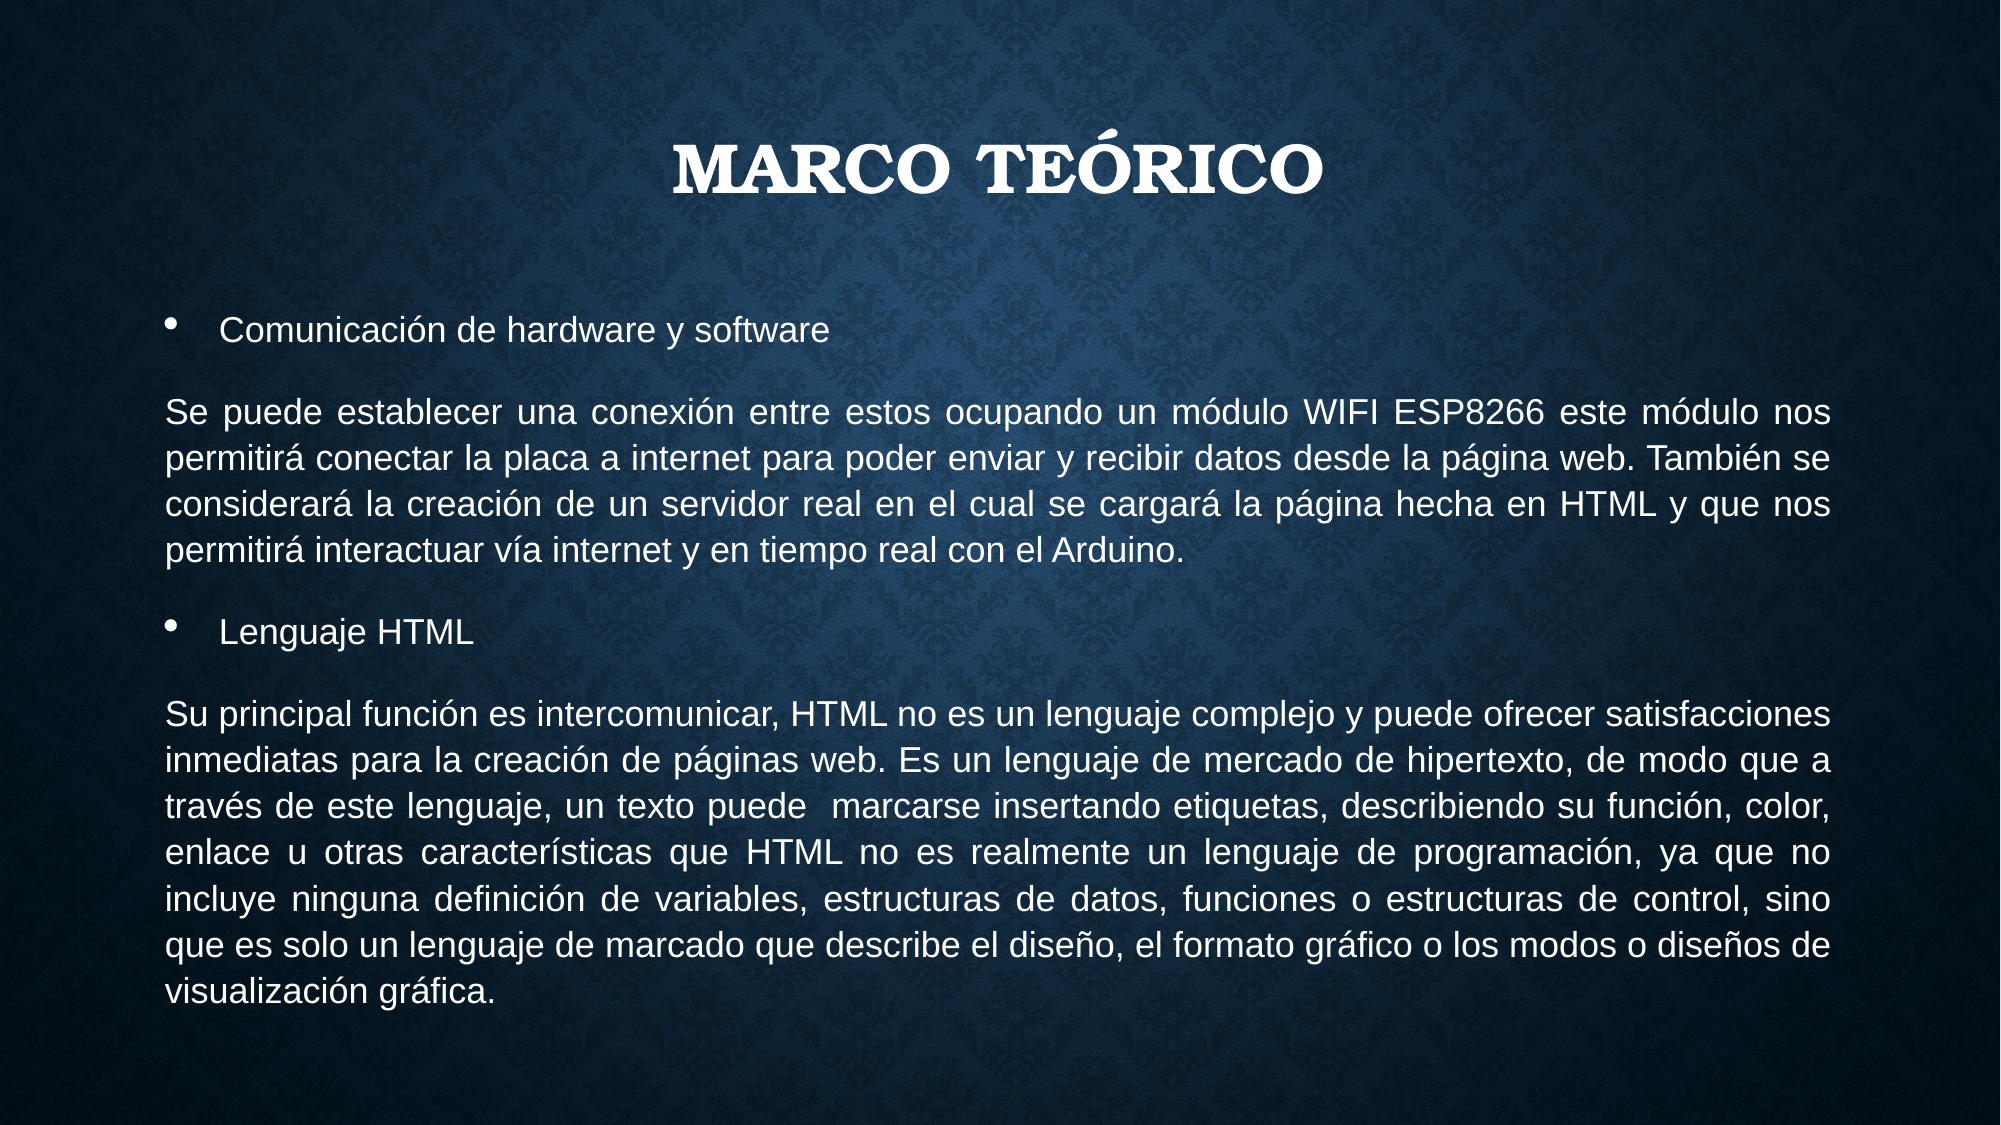

# Marco teórico
Comunicación de hardware y software
Se puede establecer una conexión entre estos ocupando un módulo WIFI ESP8266 este módulo nos permitirá conectar la placa a internet para poder enviar y recibir datos desde la página web. También se considerará la creación de un servidor real en el cual se cargará la página hecha en HTML y que nos permitirá interactuar vía internet y en tiempo real con el Arduino.
Lenguaje HTML
Su principal función es intercomunicar, HTML no es un lenguaje complejo y puede ofrecer satisfacciones inmediatas para la creación de páginas web. Es un lenguaje de mercado de hipertexto, de modo que a través de este lenguaje, un texto puede  marcarse insertando etiquetas, describiendo su función, color, enlace u otras características que HTML no es realmente un lenguaje de programación, ya que no incluye ninguna definición de variables, estructuras de datos, funciones o estructuras de control, sino que es solo un lenguaje de marcado que describe el diseño, el formato gráfico o los modos o diseños de visualización gráfica.